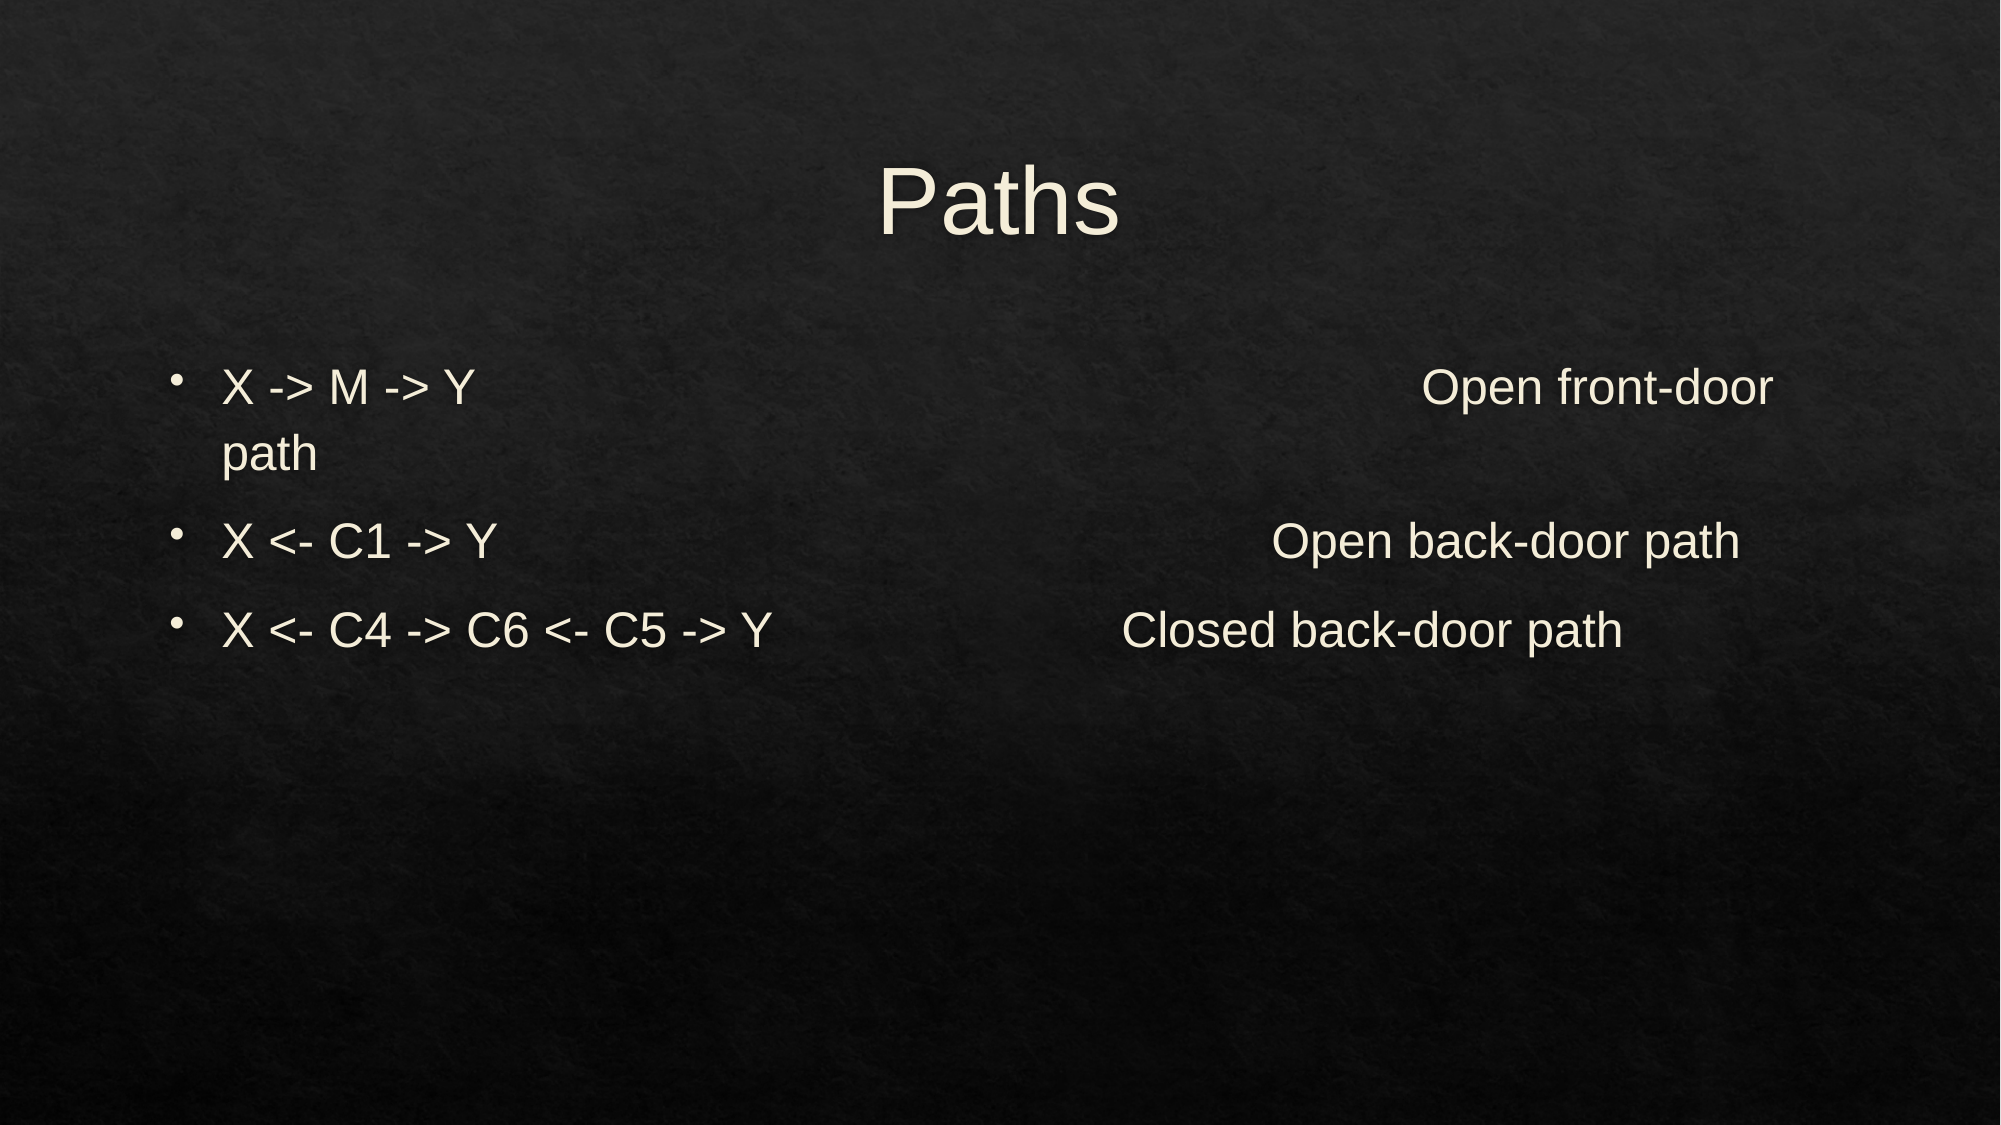

# Paths
X -> M -> Y							Open front-door path
X <- C1 -> Y						Open back-door path
X <- C4 -> C6 <- C5 -> Y			Closed back-door path